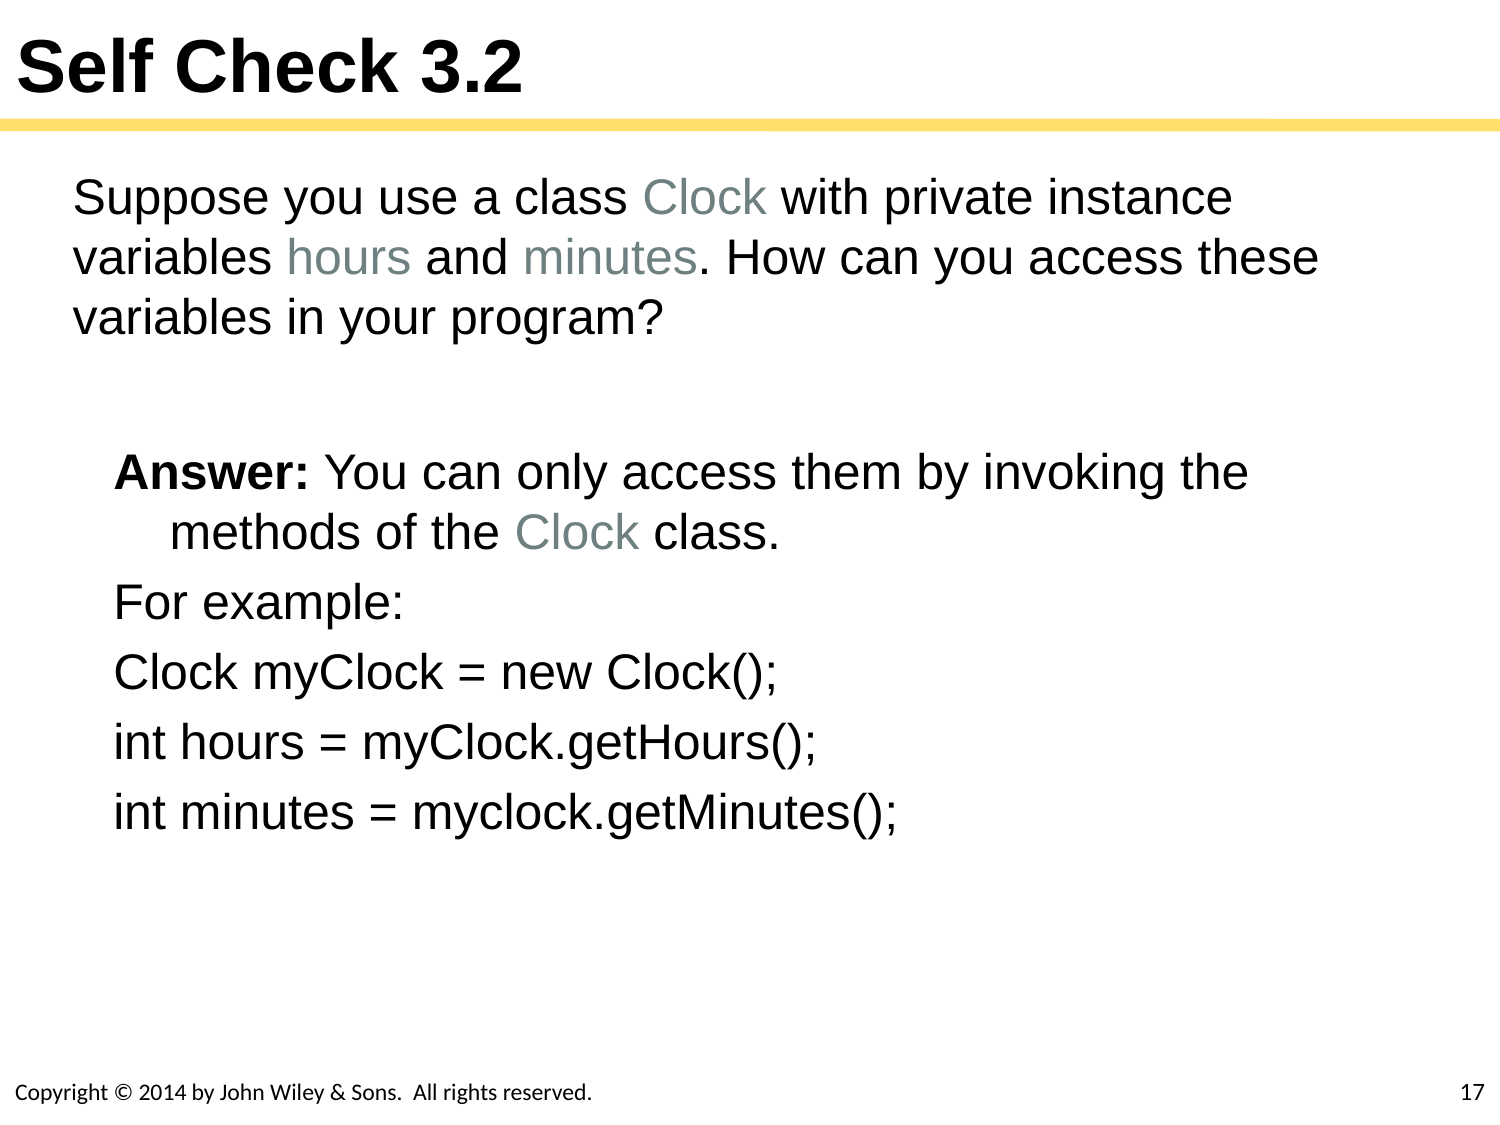

# Self Check 3.2
	Suppose you use a class Clock with private instance variables hours and minutes. How can you access these variables in your program?
Answer: You can only access them by invoking the methods of the Clock class.
For example:
Clock myClock = new Clock();
int hours = myClock.getHours();
int minutes = myclock.getMinutes();